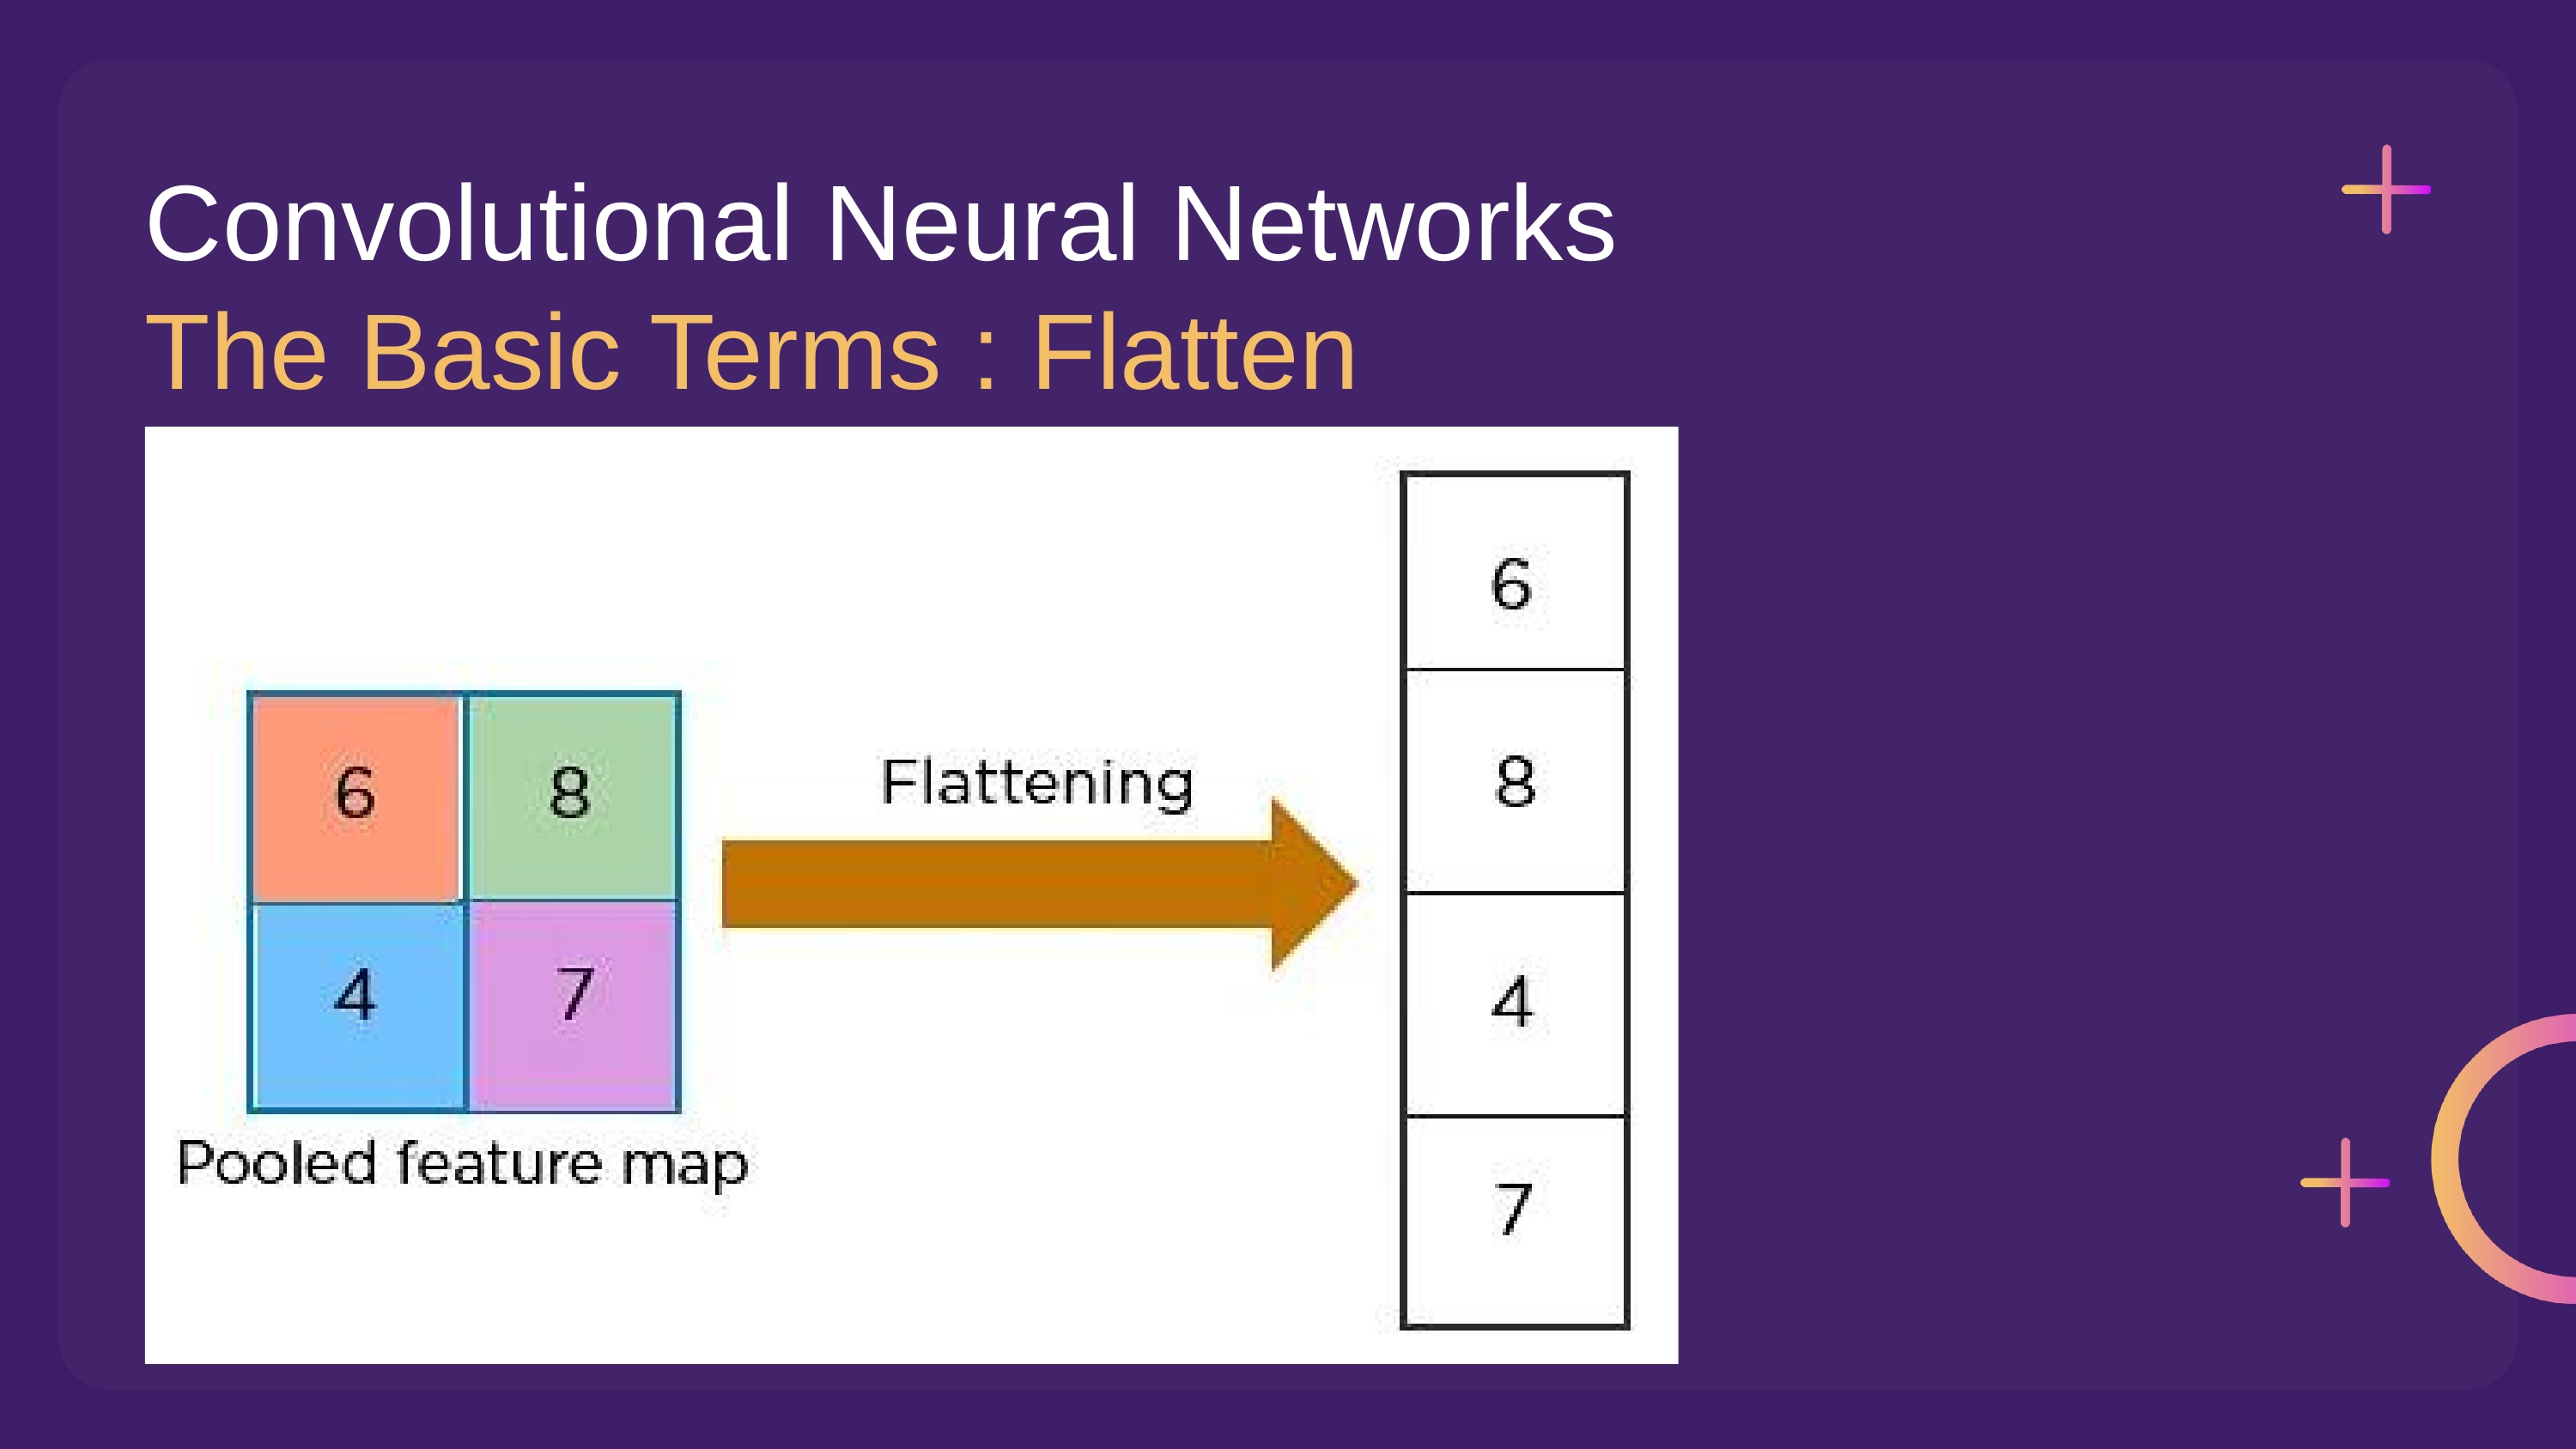

Convolutional Neural Networks
The Basic Terms : Flatten